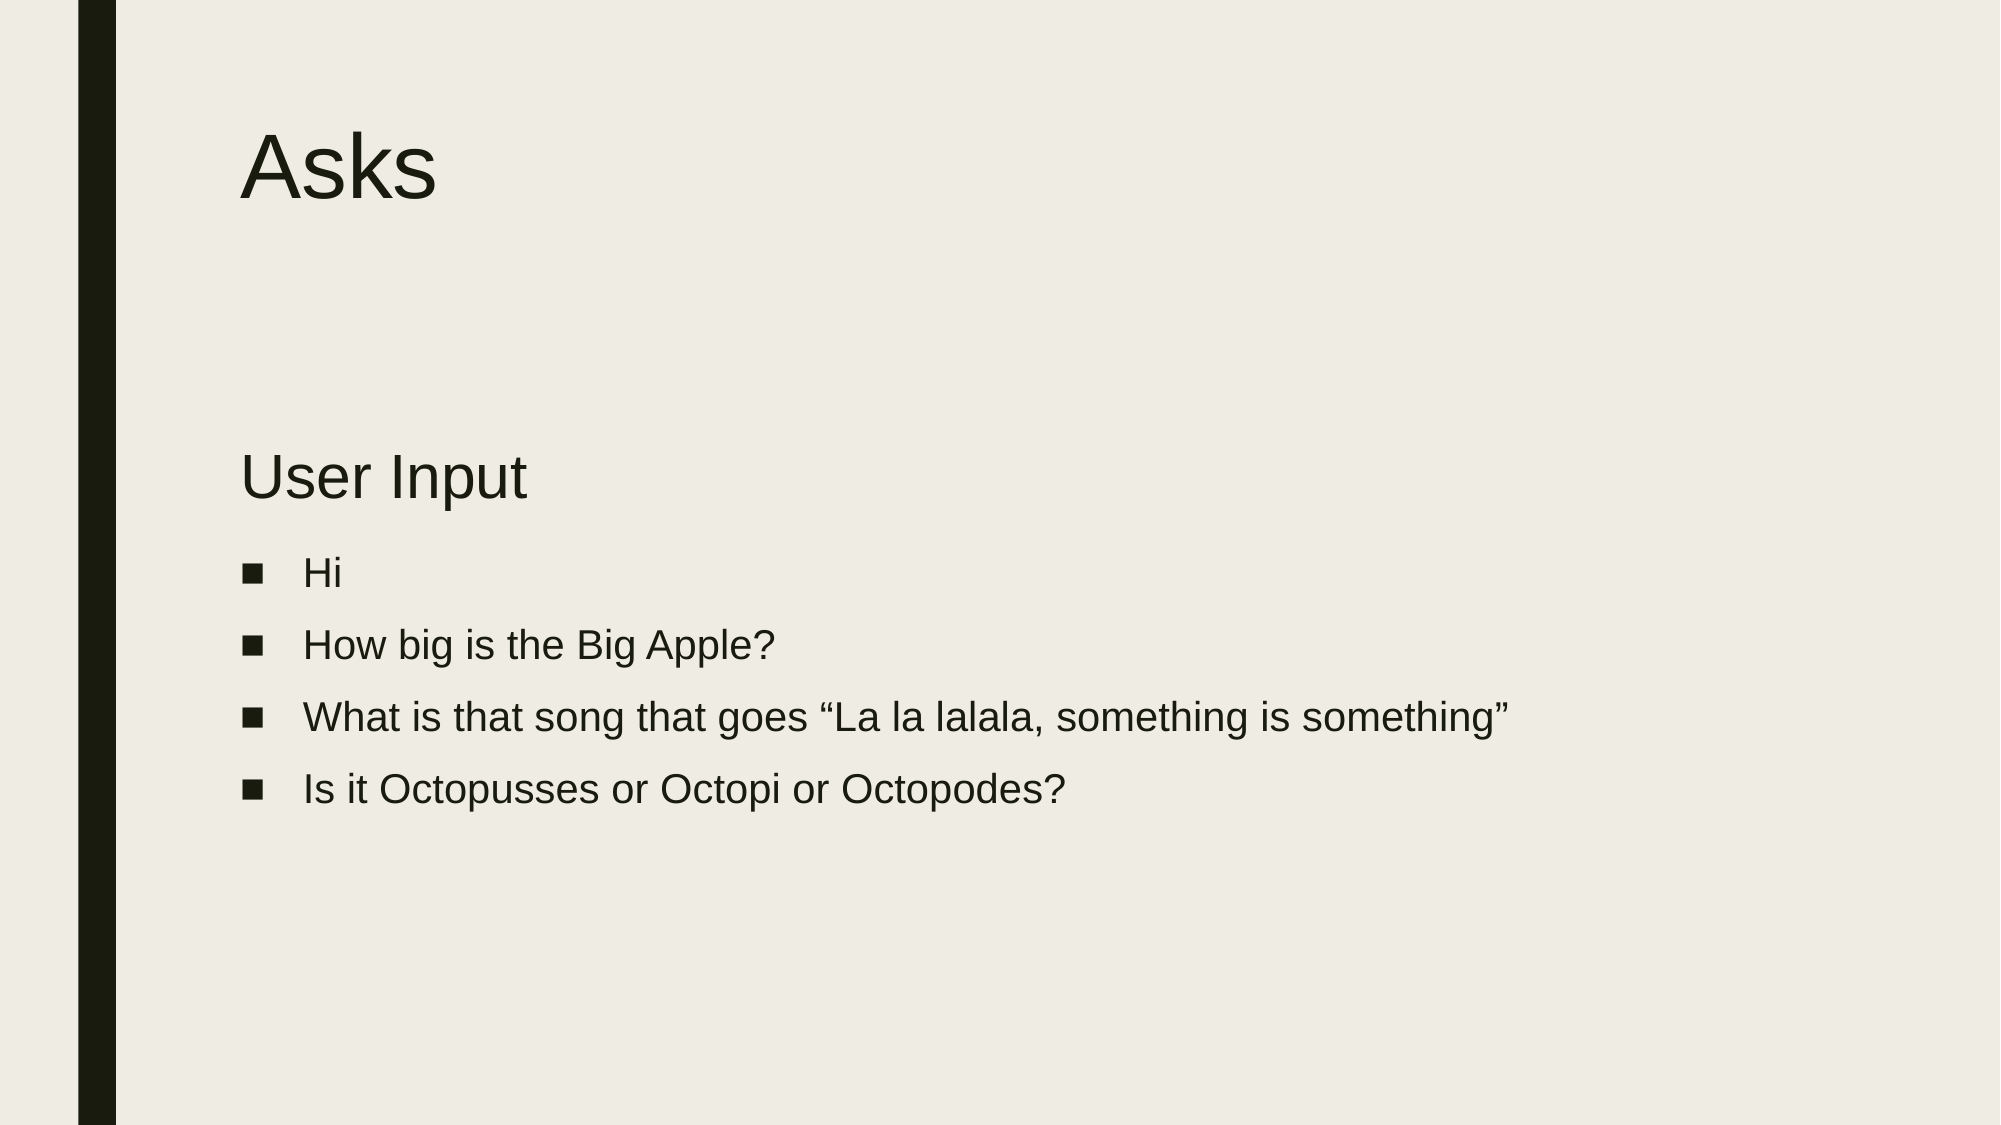

# Asks
User Input
Hi
How big is the Big Apple?
What is that song that goes “La la lalala, something is something”
Is it Octopusses or Octopi or Octopodes?